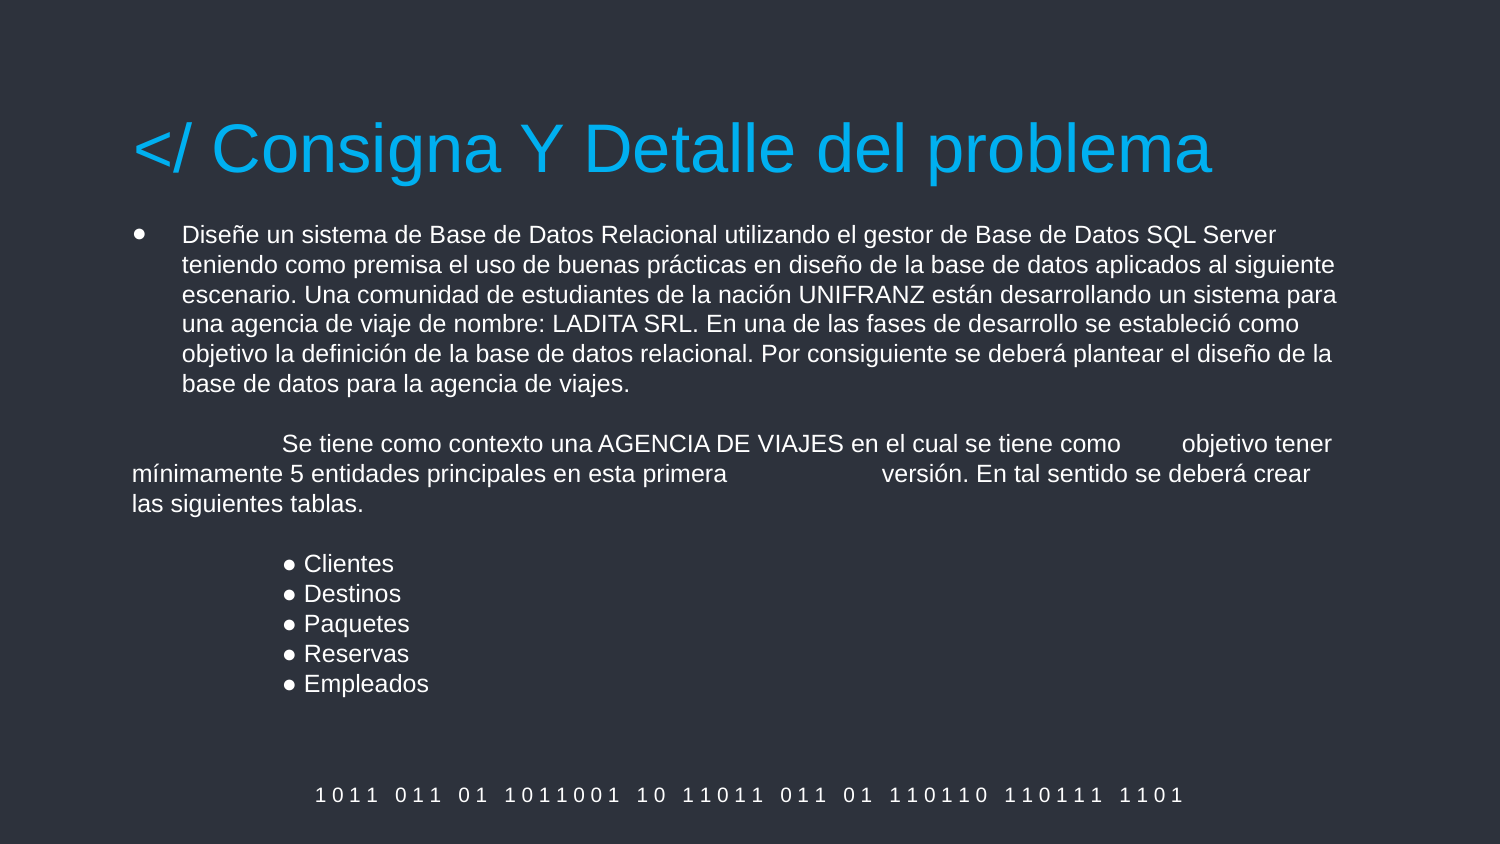

# </ Consigna Y Detalle del problema
Diseñe un sistema de Base de Datos Relacional utilizando el gestor de Base de Datos SQL Server teniendo como premisa el uso de buenas prácticas en diseño de la base de datos aplicados al siguiente escenario. Una comunidad de estudiantes de la nación UNIFRANZ están desarrollando un sistema para una agencia de viaje de nombre: LADITA SRL. En una de las fases de desarrollo se estableció como objetivo la definición de la base de datos relacional. Por consiguiente se deberá plantear el diseño de la base de datos para la agencia de viajes.

	Se tiene como contexto una AGENCIA DE VIAJES en el cual se tiene como 	objetivo tener mínimamente 5 entidades principales en esta primera 	versión. En tal sentido se deberá crear las siguientes tablas.

	● Clientes
	● Destinos
	● Paquetes
	● Reservas
	● Empleados